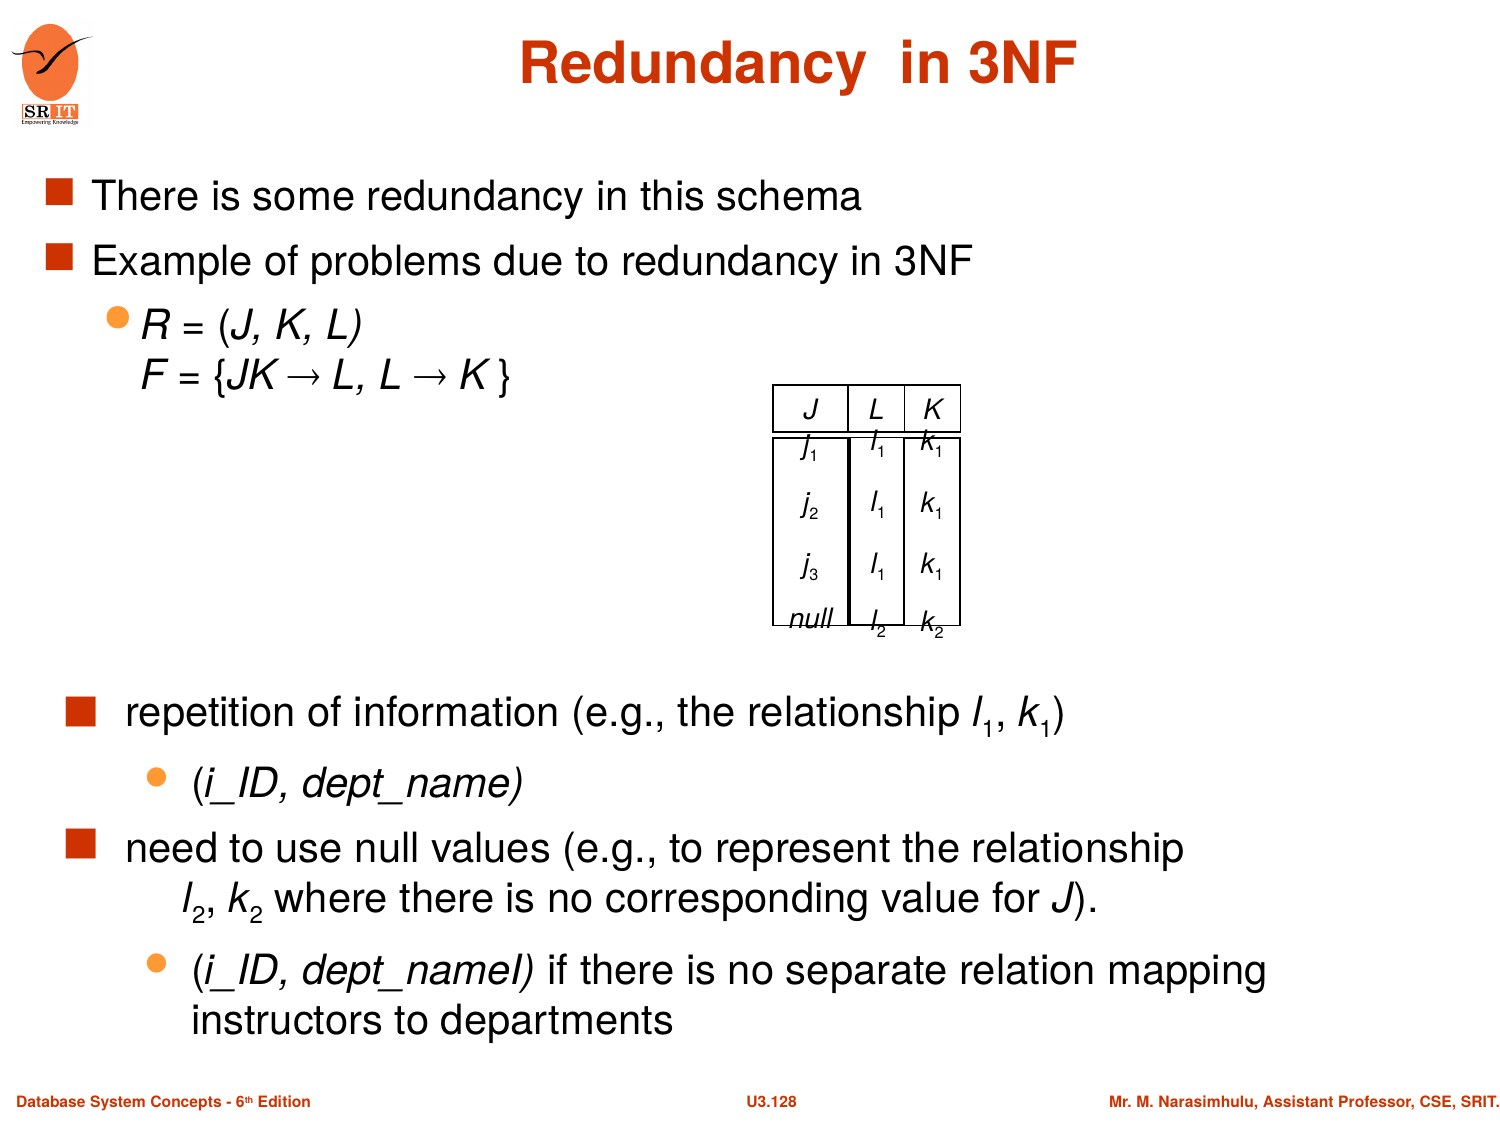

# Redundancy  in 3NF
There is some redundancy in this schema
Example of problems due to redundancy in 3NF
R = (J, K, L)
F = {JK → L, L → K }
J
L
K
l1

l1

l1

l2
j1

j2

j3

null
k1

k1

k1

k2
repetition of information (e.g., the relationship l1, k1)
(i_ID, dept_name)
need to use null values (e.g., to represent the relationship
     l2, k2 where there is no corresponding value for J).
(i_ID, dept_nameI) if there is no separate relation mapping instructors to departments